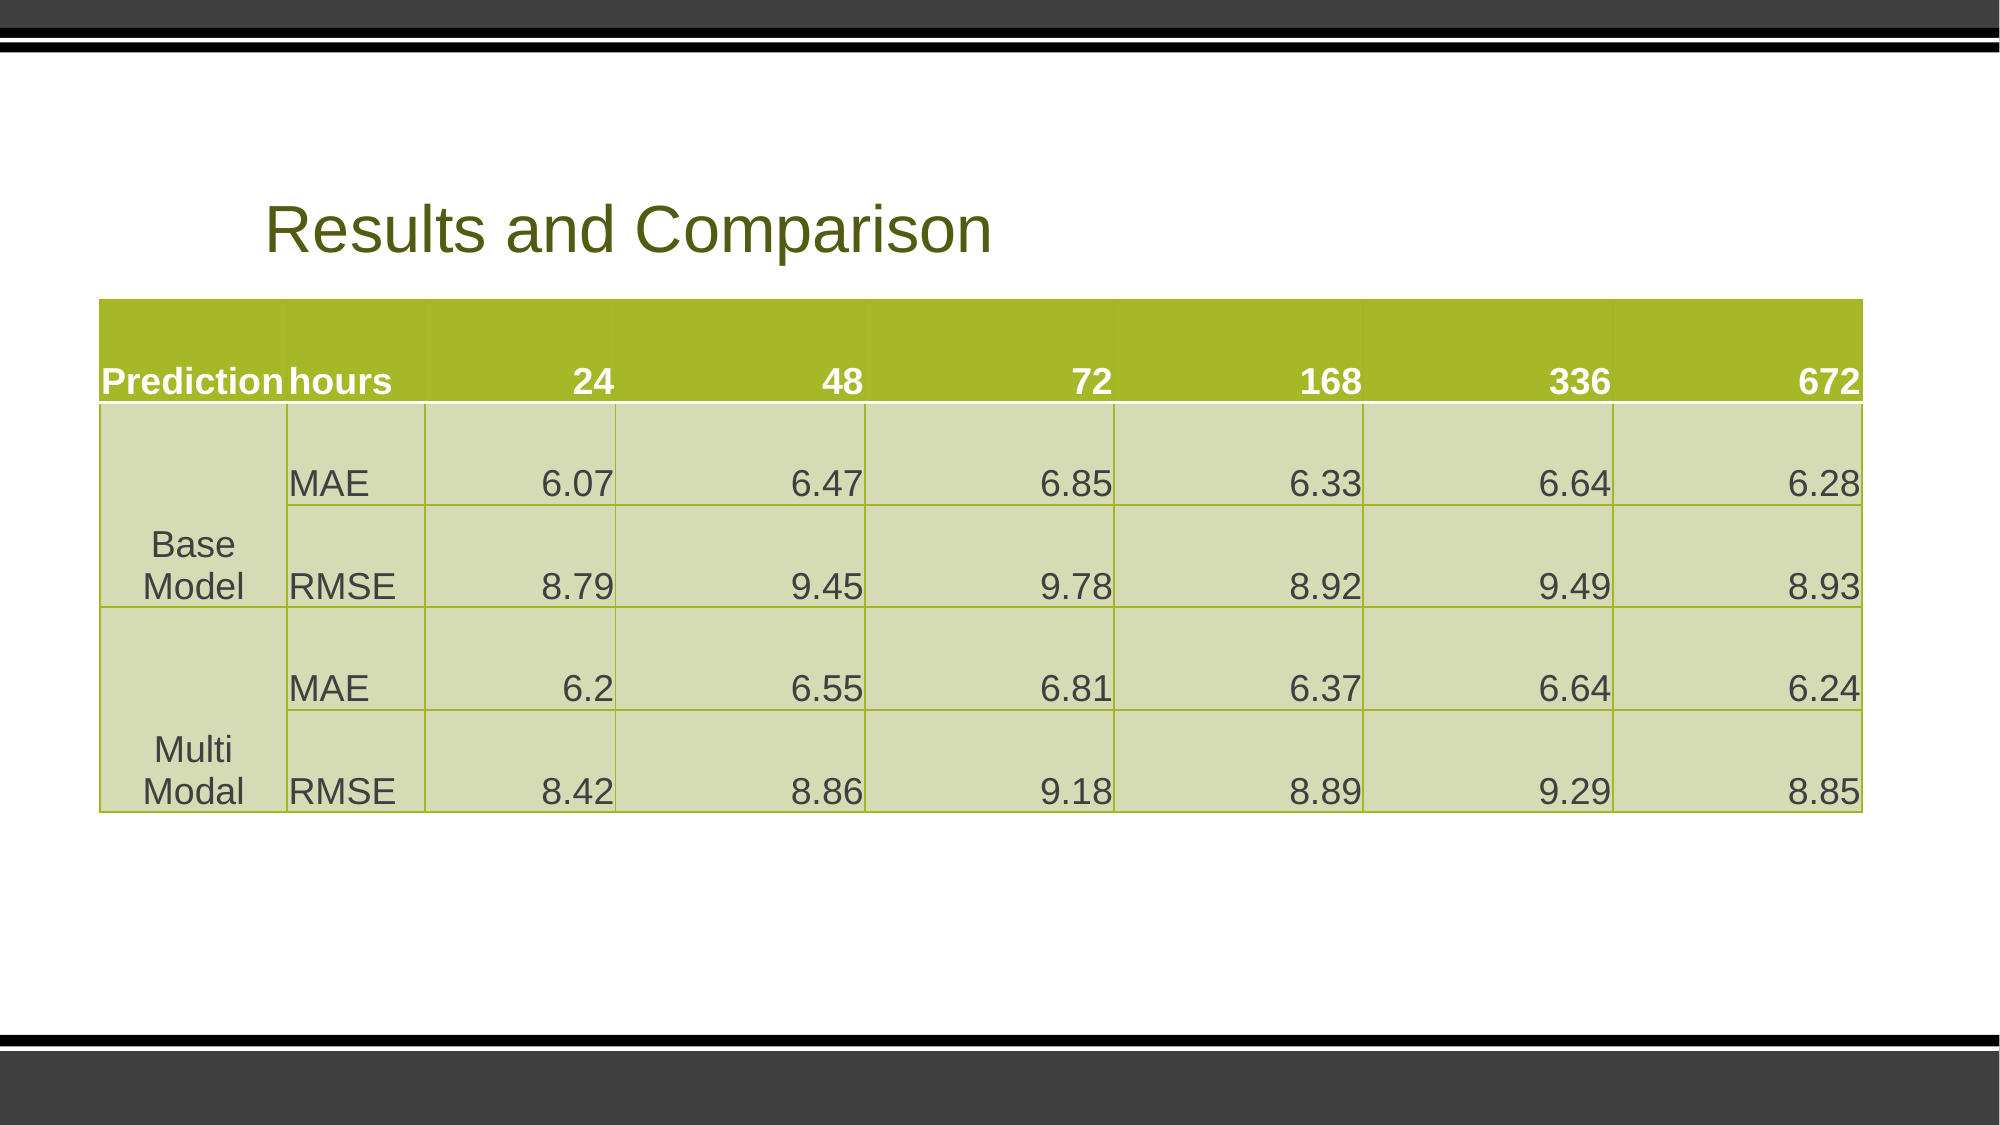

# Results and Comparison
| Prediction | hours | 24 | 48 | 72 | 168 | 336 | 672 |
| --- | --- | --- | --- | --- | --- | --- | --- |
| Base Model | MAE | 6.07 | 6.47 | 6.85 | 6.33 | 6.64 | 6.28 |
|  | RMSE | 8.79 | 9.45 | 9.78 | 8.92 | 9.49 | 8.93 |
| Multi Modal | MAE | 6.2 | 6.55 | 6.81 | 6.37 | 6.64 | 6.24 |
|  | RMSE | 8.42 | 8.86 | 9.18 | 8.89 | 9.29 | 8.85 |